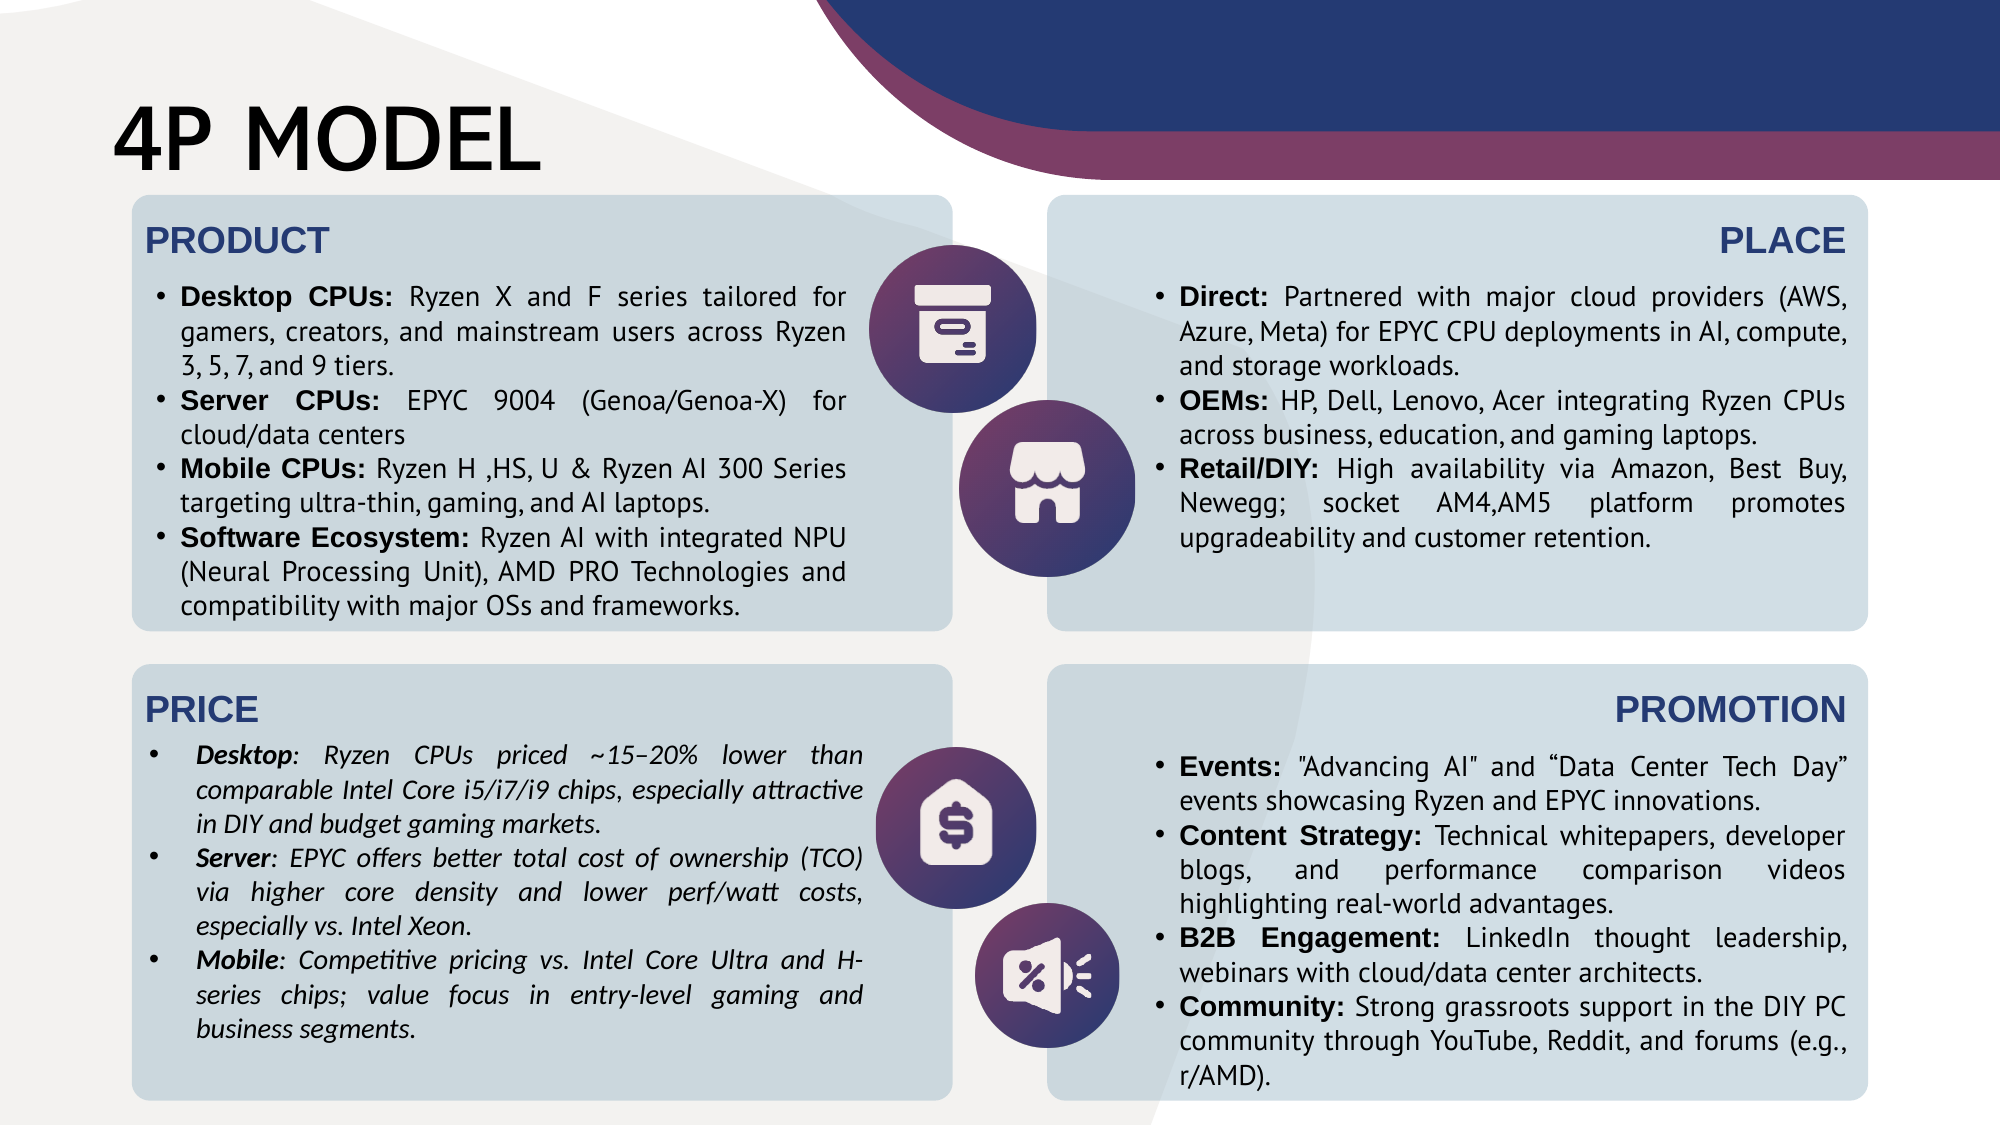

4P MODEL

PRODUCT
PLACE

Direct: Partnered with major cloud providers (AWS, Azure, Meta) for EPYC CPU deployments in AI, compute, and storage workloads.
OEMs: HP, Dell, Lenovo, Acer integrating Ryzen CPUs across business, education, and gaming laptops.
Retail/DIY: High availability via Amazon, Best Buy, Newegg; socket AM4,AM5 platform promotes upgradeability and customer retention.
Desktop CPUs: Ryzen X and F series tailored for gamers, creators, and mainstream users across Ryzen 3, 5, 7, and 9 tiers.
Server CPUs: EPYC 9004 (Genoa/Genoa-X) for cloud/data centers
Mobile CPUs: Ryzen H ,HS, U & Ryzen AI 300 Series targeting ultra-thin, gaming, and AI laptops.
Software Ecosystem: Ryzen AI with integrated NPU (Neural Processing Unit), AMD PRO Technologies and compatibility with major OSs and frameworks.

PRICE
PROMOTION
Desktop: Ryzen CPUs priced ~15–20% lower than comparable Intel Core i5/i7/i9 chips, especially attractive in DIY and budget gaming markets.
Server: EPYC offers better total cost of ownership (TCO) via higher core density and lower perf/watt costs, especially vs. Intel Xeon.
Mobile: Competitive pricing vs. Intel Core Ultra and H-series chips; value focus in entry-level gaming and business segments.

Events: "Advancing AI" and “Data Center Tech Day” events showcasing Ryzen and EPYC innovations.
Content Strategy: Technical whitepapers, developer blogs, and performance comparison videos highlighting real-world advantages.
B2B Engagement: LinkedIn thought leadership, webinars with cloud/data center architects.
Community: Strong grassroots support in the DIY PC community through YouTube, Reddit, and forums (e.g., r/AMD).